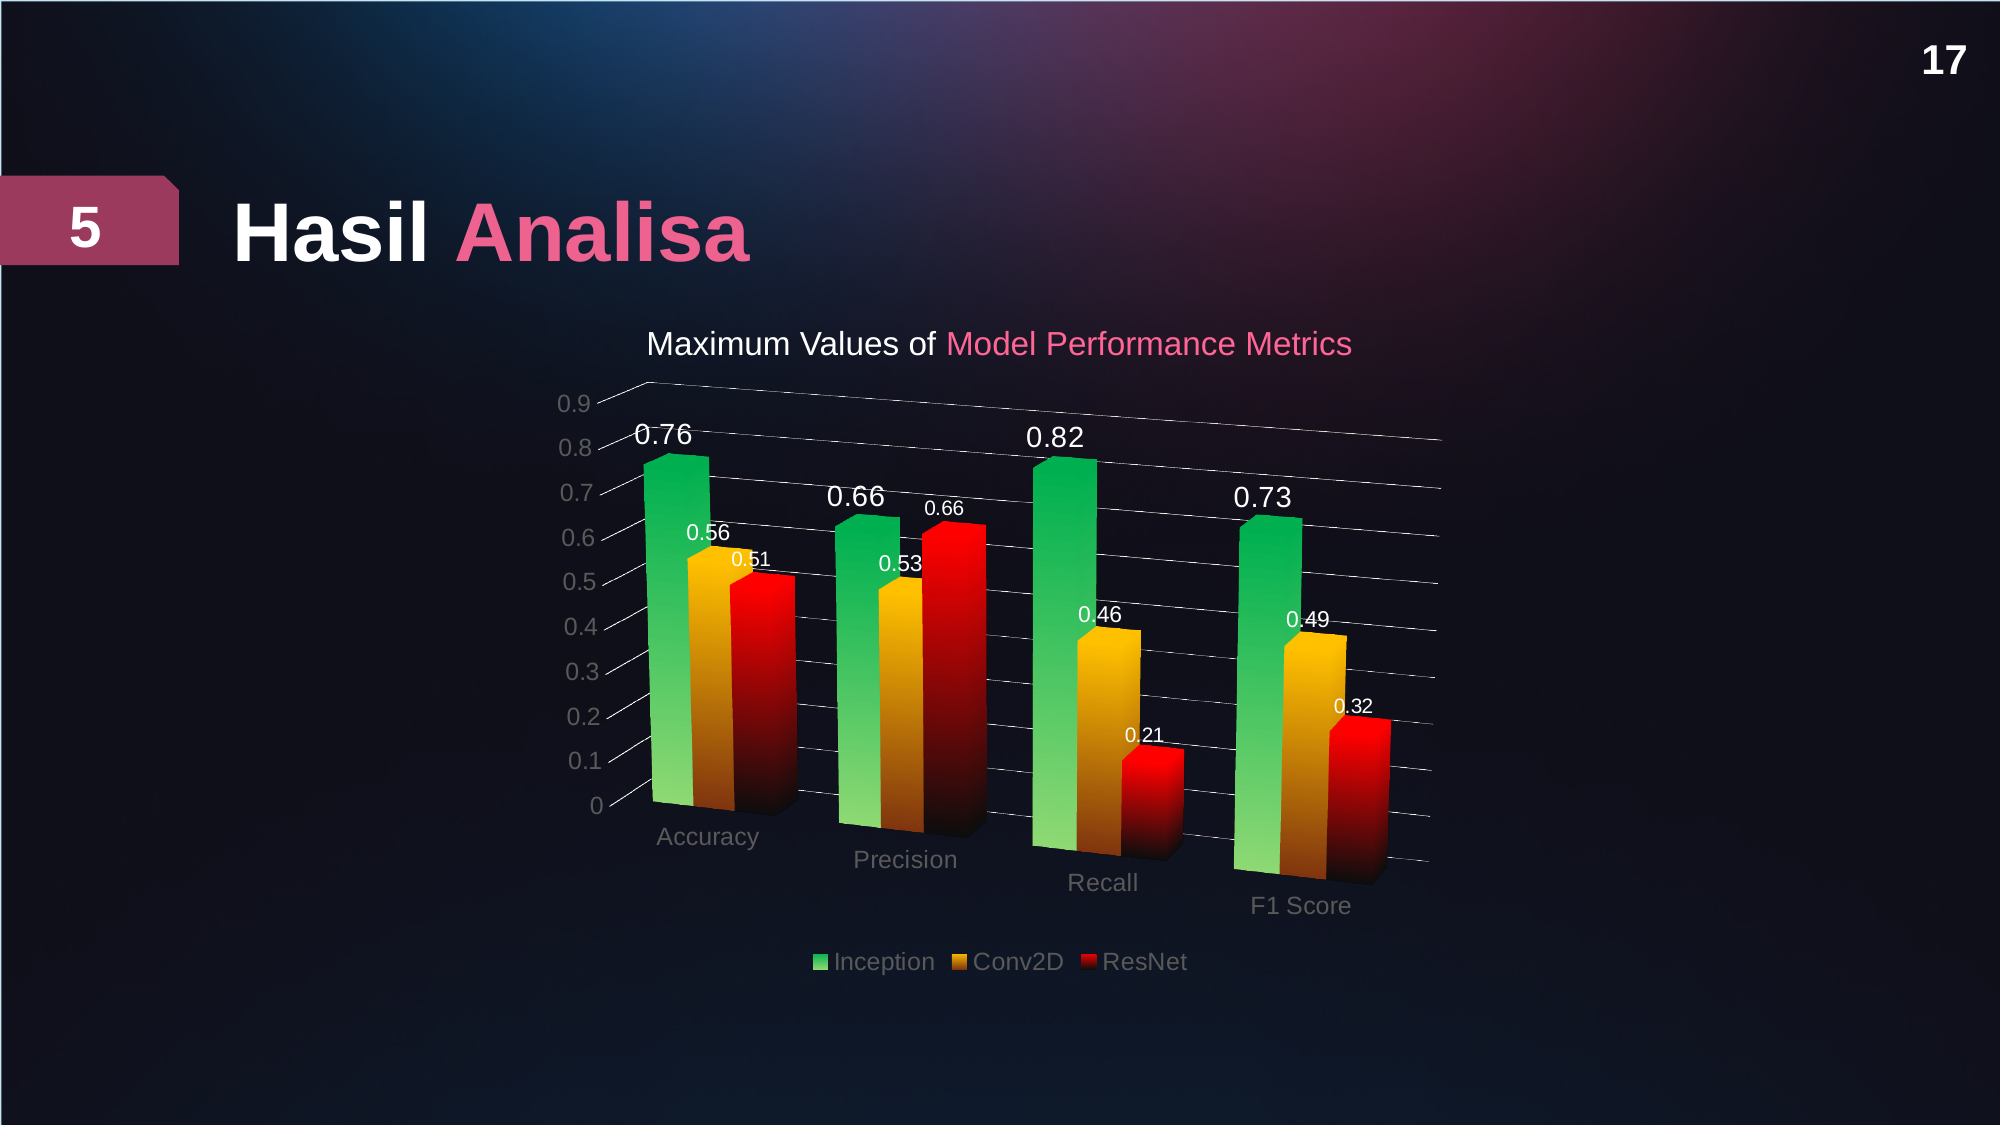

17
Hasil Analisa
5
Maximum Values of Model Performance Metrics

[unsupported chart]